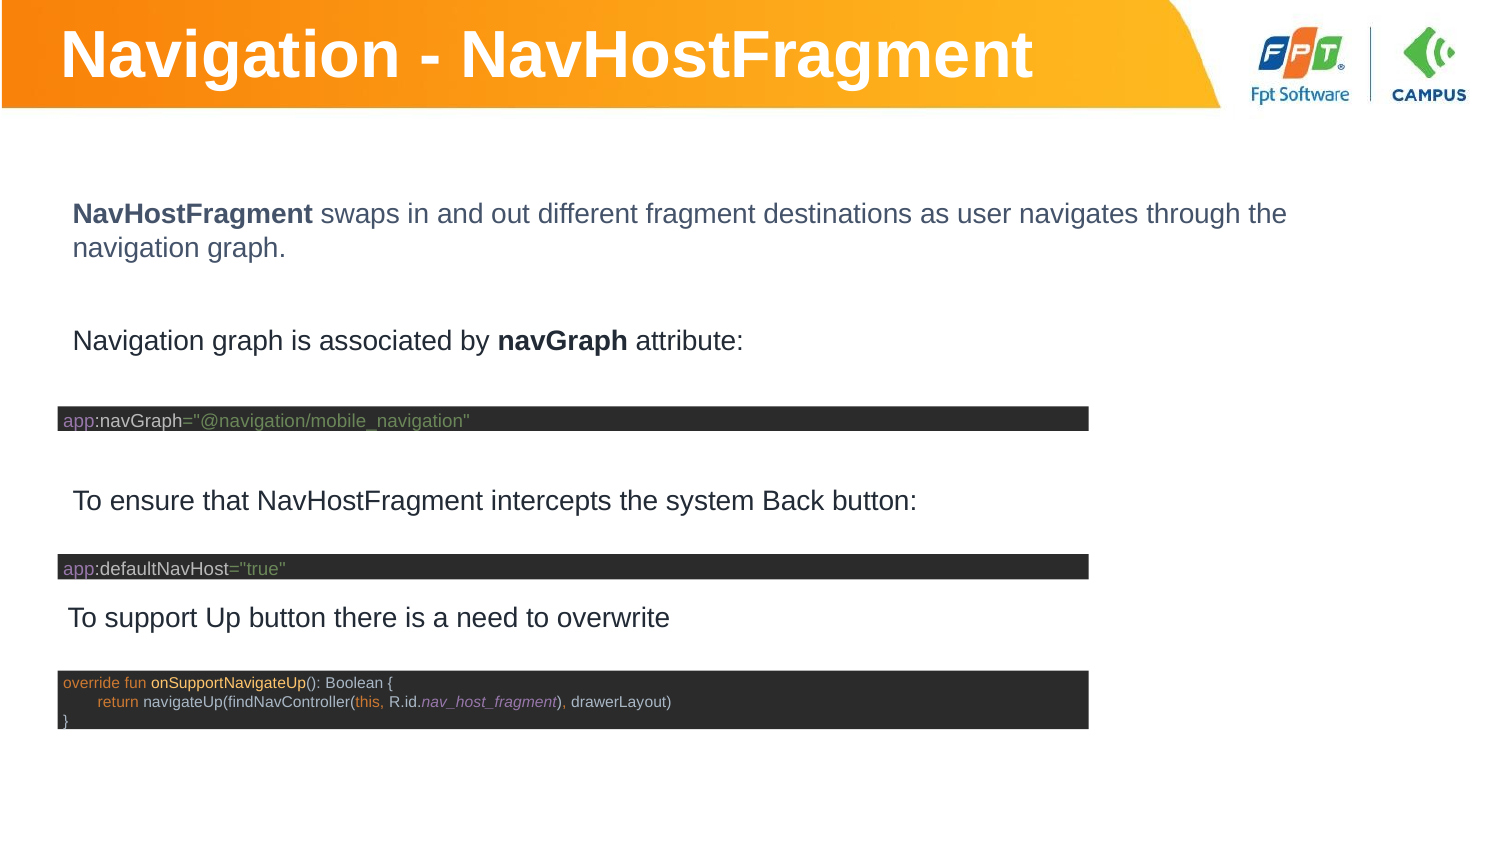

# Navigation - NavHostFragment
NavHostFragment swaps in and out different fragment destinations as user navigates through the
navigation graph.

Navigation graph is associated by navGraph attribute:
app:navGraph="@navigation/mobile_navigation"
To ensure that NavHostFragment intercepts the system Back button:
app:defaultNavHost="true"
To support Up button there is a need to overwrite
override fun onSupportNavigateUp(): Boolean {
return navigateUp(findNavController(this, R.id.nav_host_fragment), drawerLayout)
}